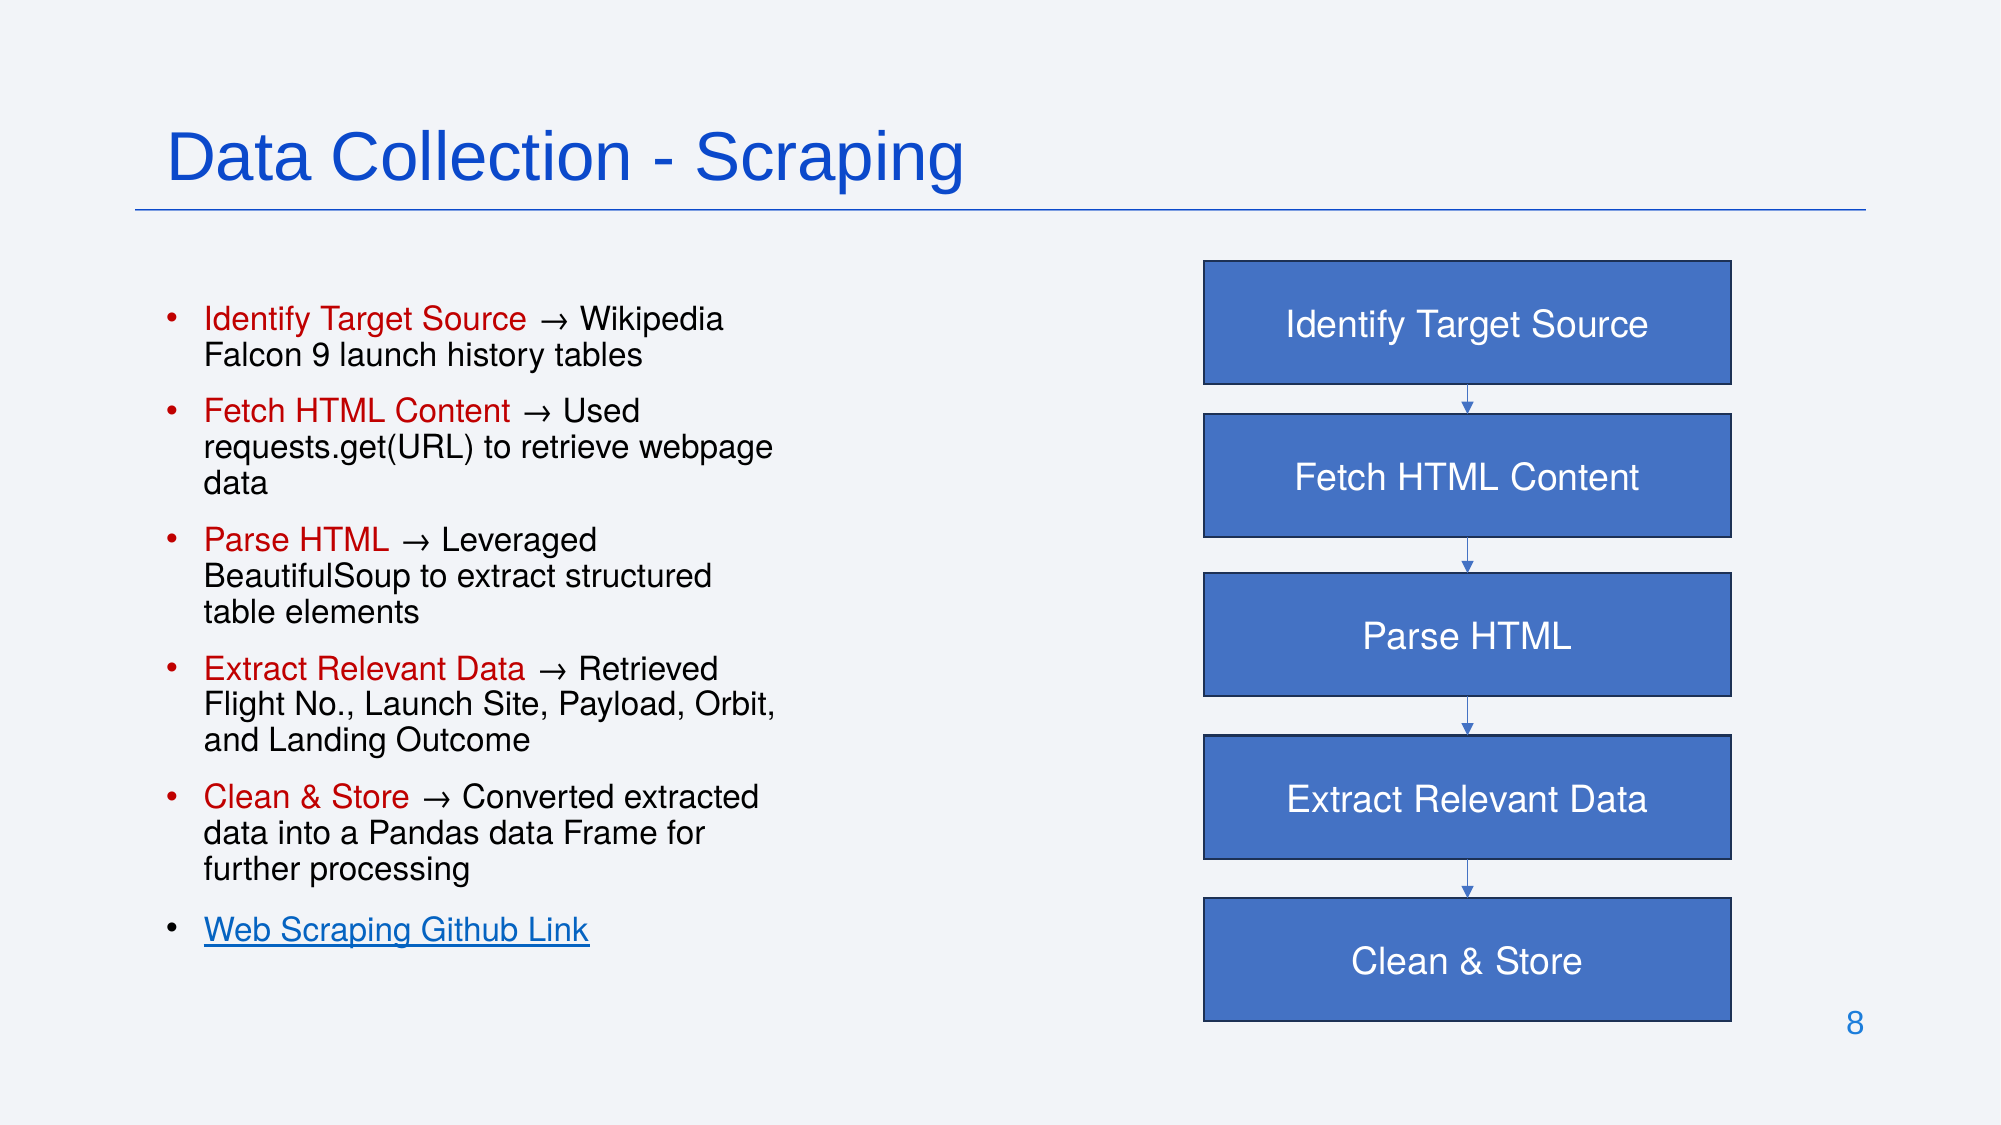

Data Collection - Scraping
Identify Target Source
Fetch HTML Content
Parse HTML
Extract Relevant Data
Clean & Store
Identify Target Source → Wikipedia Falcon 9 launch history tables
Fetch HTML Content → Used requests.get(URL) to retrieve webpage data
Parse HTML → Leveraged BeautifulSoup to extract structured table elements
Extract Relevant Data → Retrieved Flight No., Launch Site, Payload, Orbit, and Landing Outcome
Clean & Store → Converted extracted data into a Pandas data Frame for further processing
Web Scraping Github Link
8